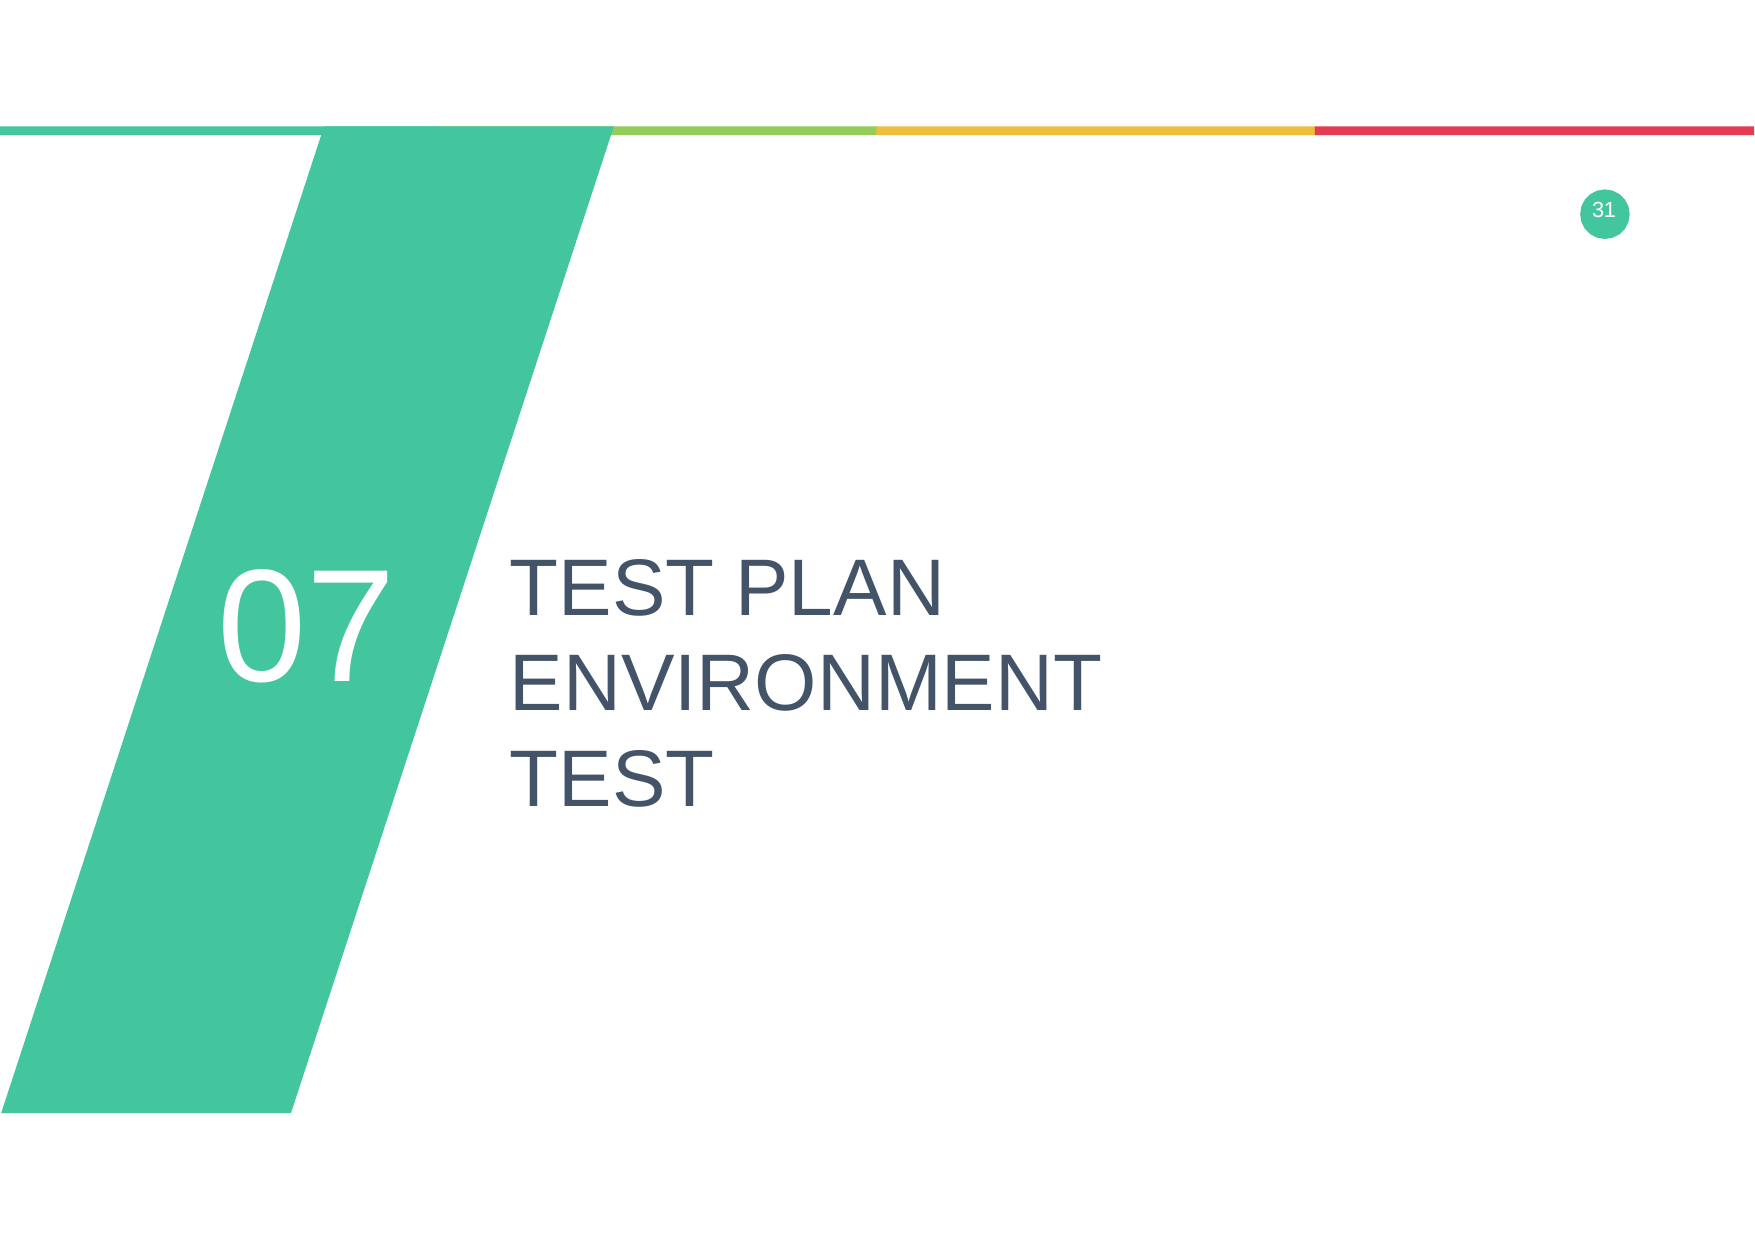

31
# 07
TEST PLAN  ENVIRONMENT TEST